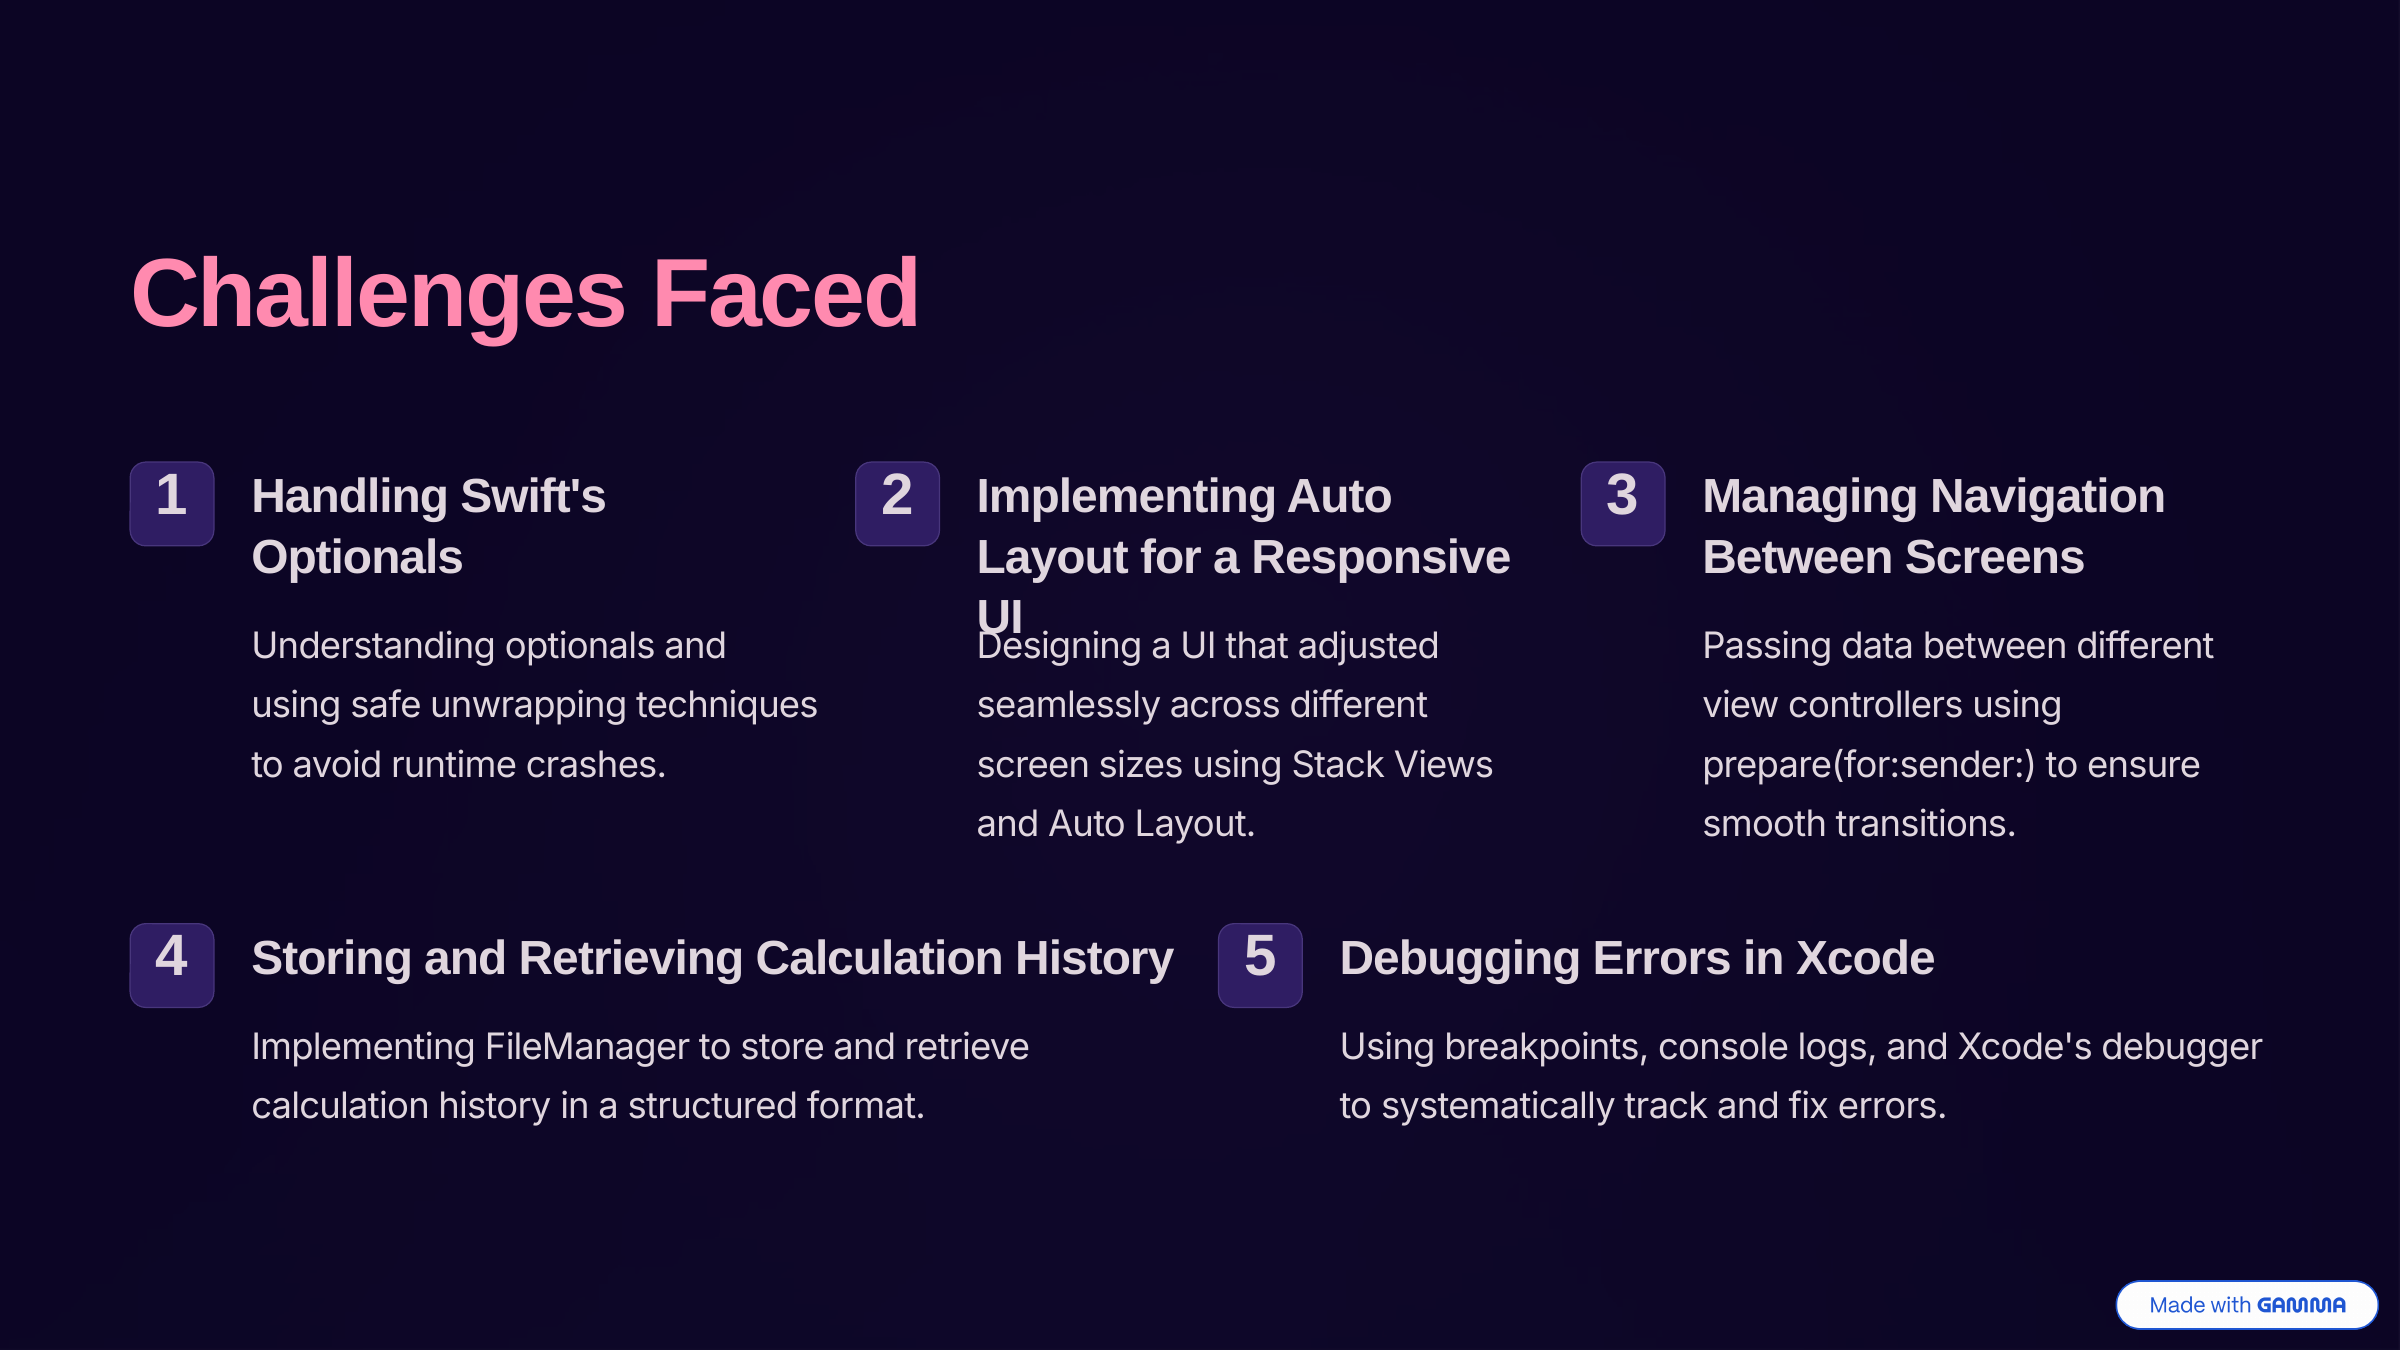

Challenges Faced

Handling Swift's Optionals

Implementing Auto Layout for a Responsive UI

Managing Navigation Between Screens
1
2
3
Understanding optionals and using safe unwrapping techniques to avoid runtime crashes.
Designing a UI that adjusted seamlessly across different screen sizes using Stack Views and Auto Layout.
Passing data between different view controllers using prepare(for:sender:) to ensure smooth transitions.

Storing and Retrieving Calculation History

Debugging Errors in Xcode
4
5
Implementing FileManager to store and retrieve calculation history in a structured format.
Using breakpoints, console logs, and Xcode's debugger to systematically track and fix errors.